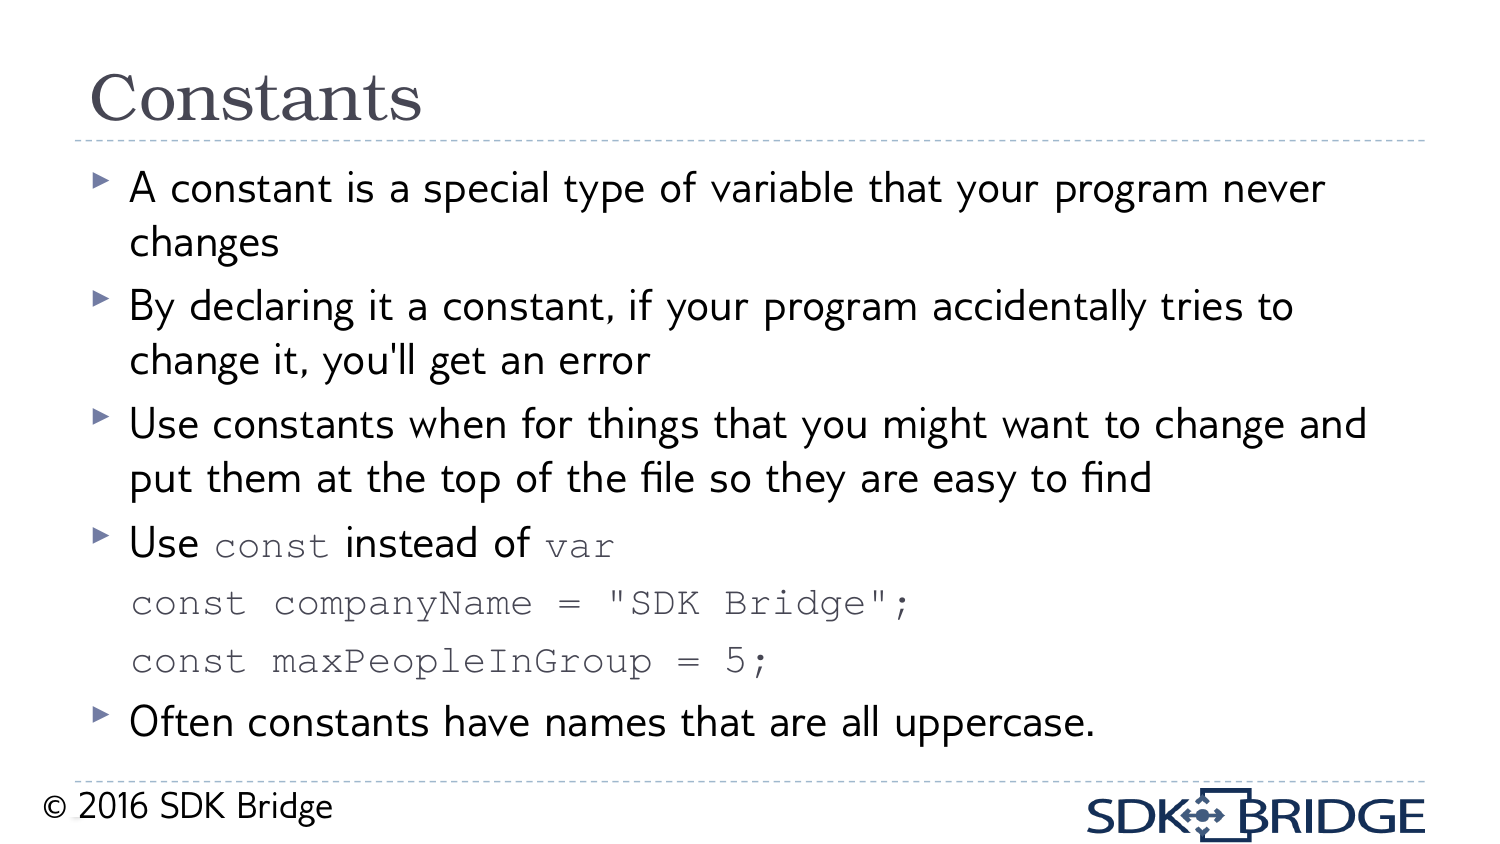

# Constants
A constant is a special type of variable that your program never changes
By declaring it a constant, if your program accidentally tries to change it, you'll get an error
Use constants when for things that you might want to change and put them at the top of the file so they are easy to find
Use const instead of var
const companyName = "SDK Bridge";
const maxPeopleInGroup = 5;
Often constants have names that are all uppercase.